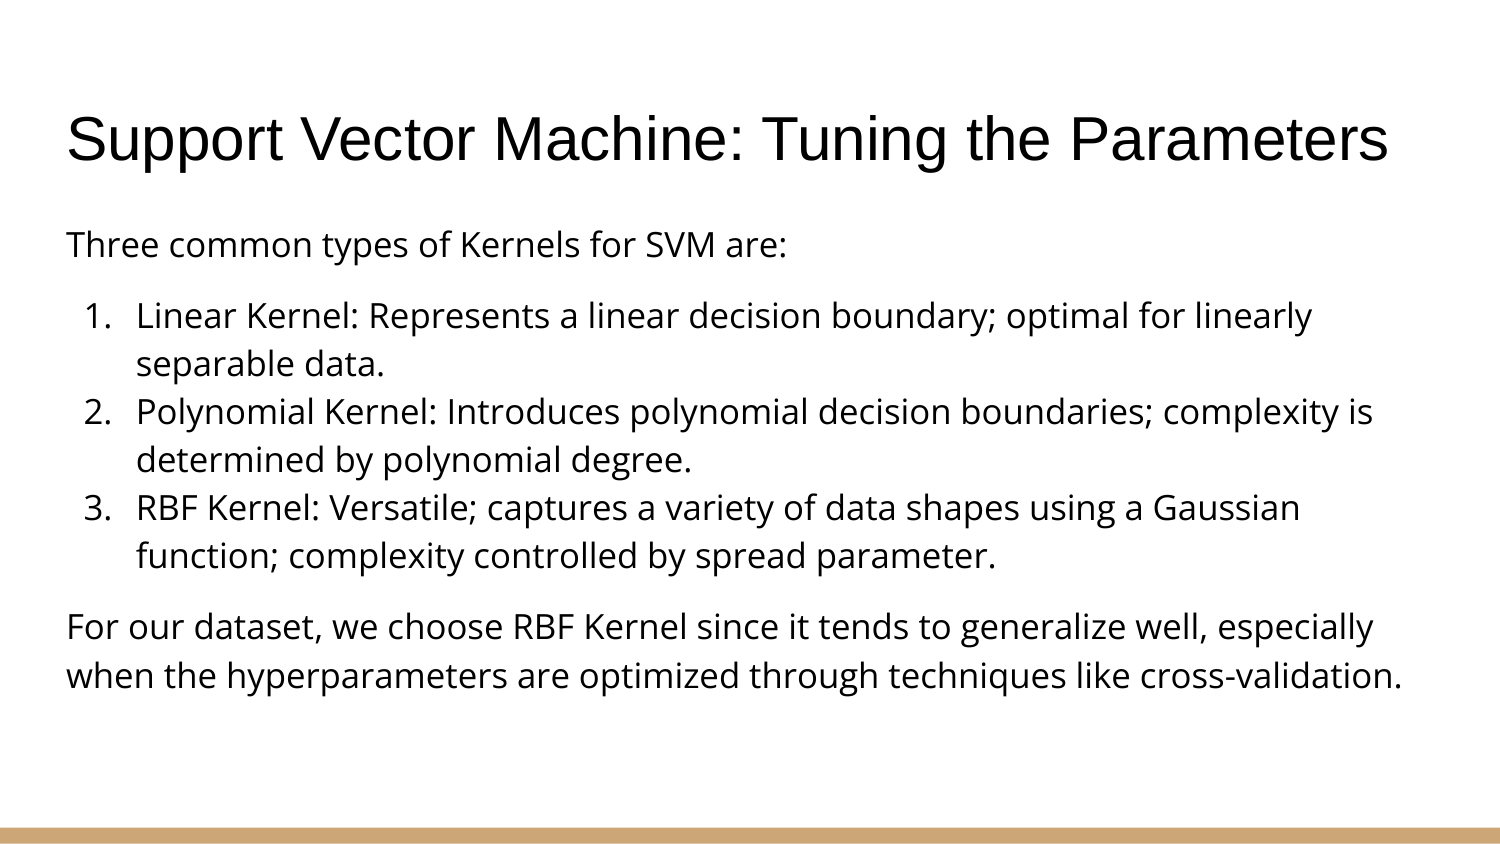

# Support Vector Machine: Tuning the Parameters
Three common types of Kernels for SVM are:
Linear Kernel: Represents a linear decision boundary; optimal for linearly separable data.
Polynomial Kernel: Introduces polynomial decision boundaries; complexity is determined by polynomial degree.
RBF Kernel: Versatile; captures a variety of data shapes using a Gaussian function; complexity controlled by spread parameter.
For our dataset, we choose RBF Kernel since it tends to generalize well, especially when the hyperparameters are optimized through techniques like cross-validation.